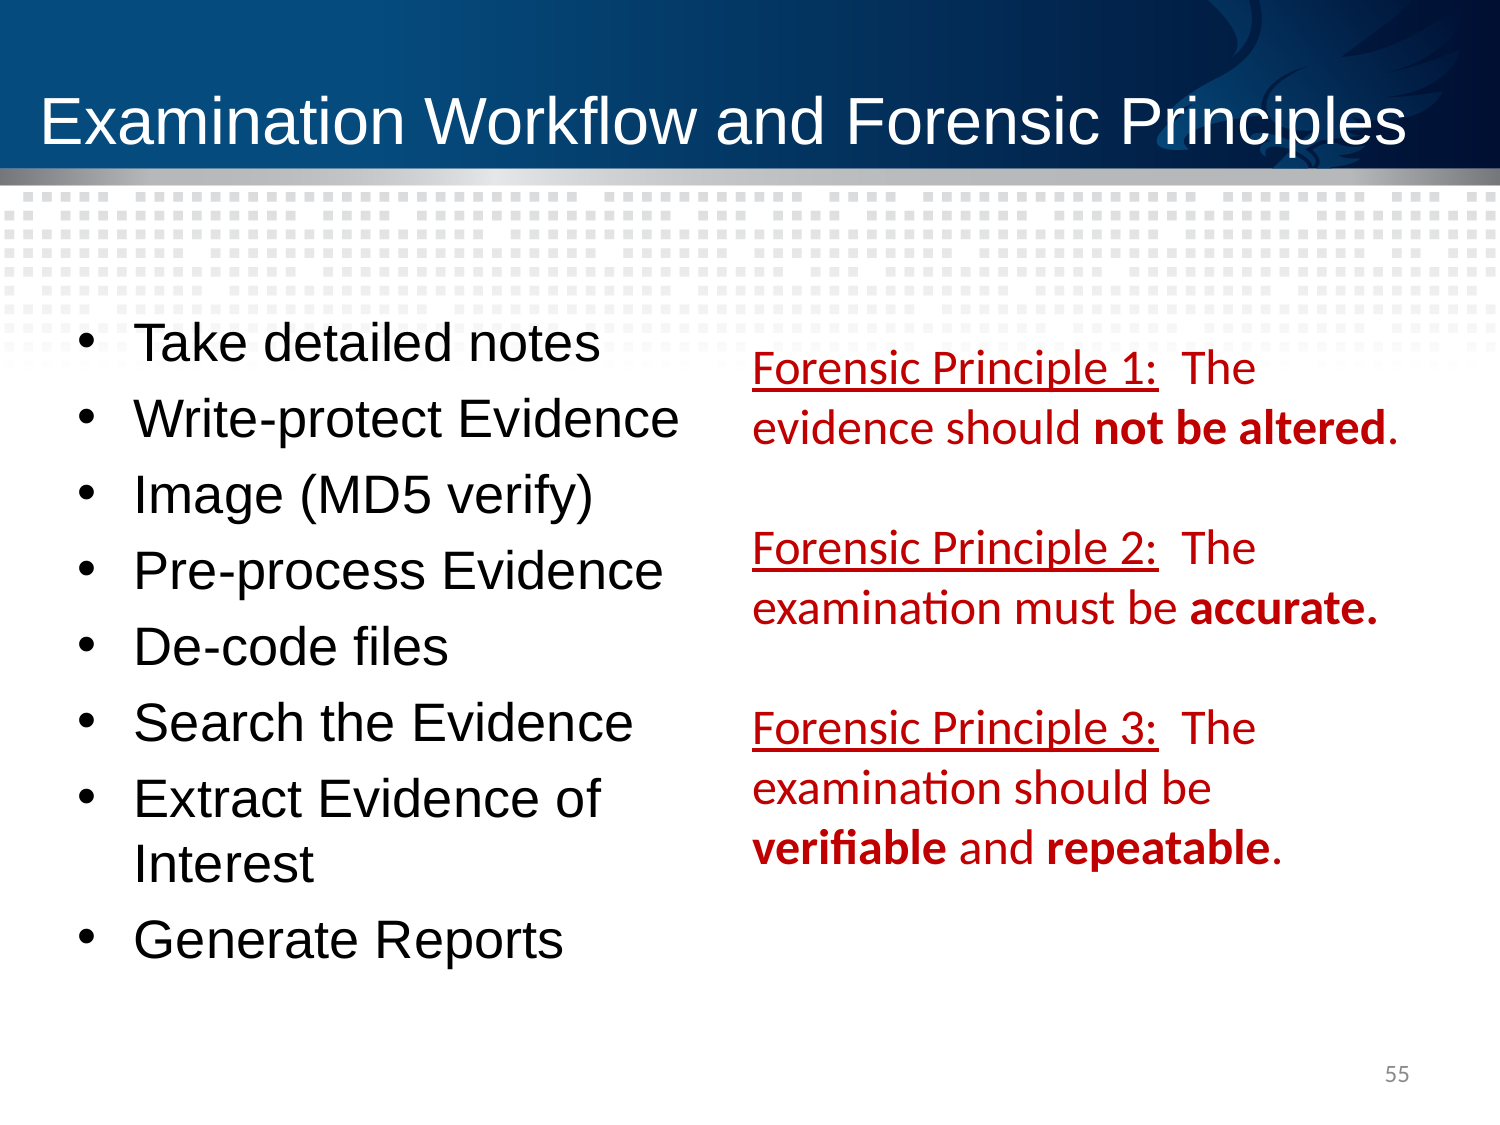

# Examination Workflow and Forensic Principles
Take detailed notes
Write-protect Evidence
Image (MD5 verify)
Pre-process Evidence
De-code files
Search the Evidence
Extract Evidence of Interest
Generate Reports

Forensic Principle 1:  The evidence should not be altered.

Forensic Principle 2:  The examination must be accurate.

Forensic Principle 3:  The examination should be verifiable and repeatable.

55